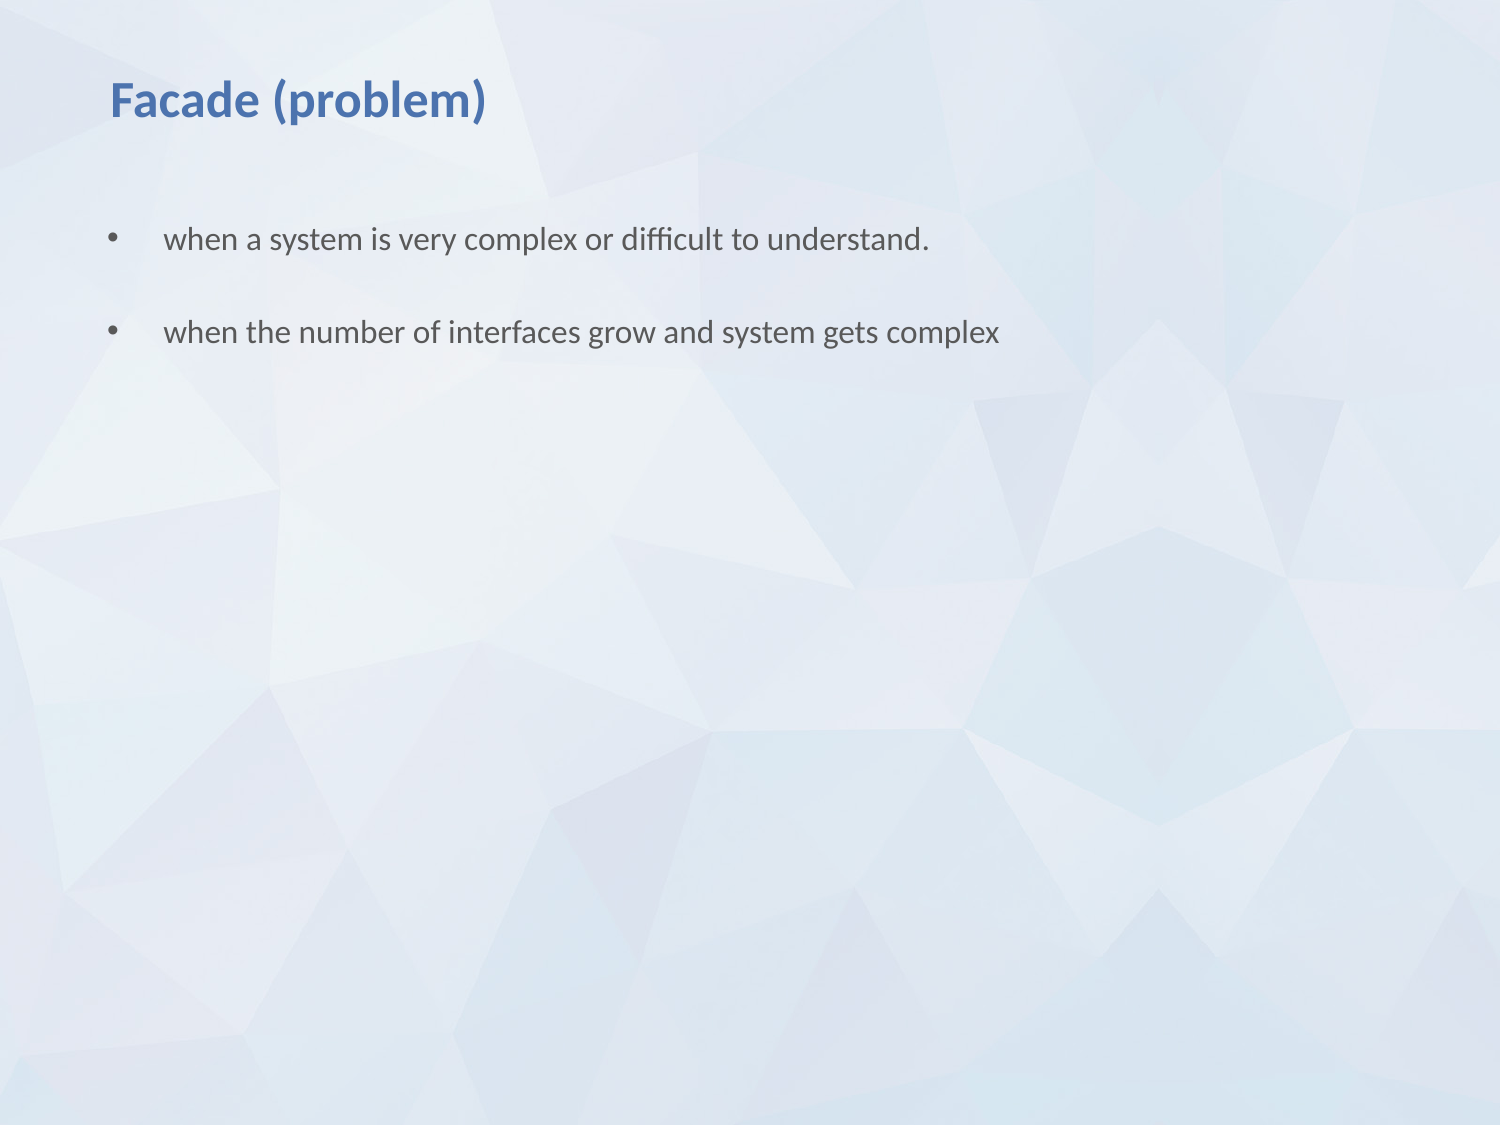

# Facade (problem)
when a system is very complex or difficult to understand.

when the number of interfaces grow and system gets complex